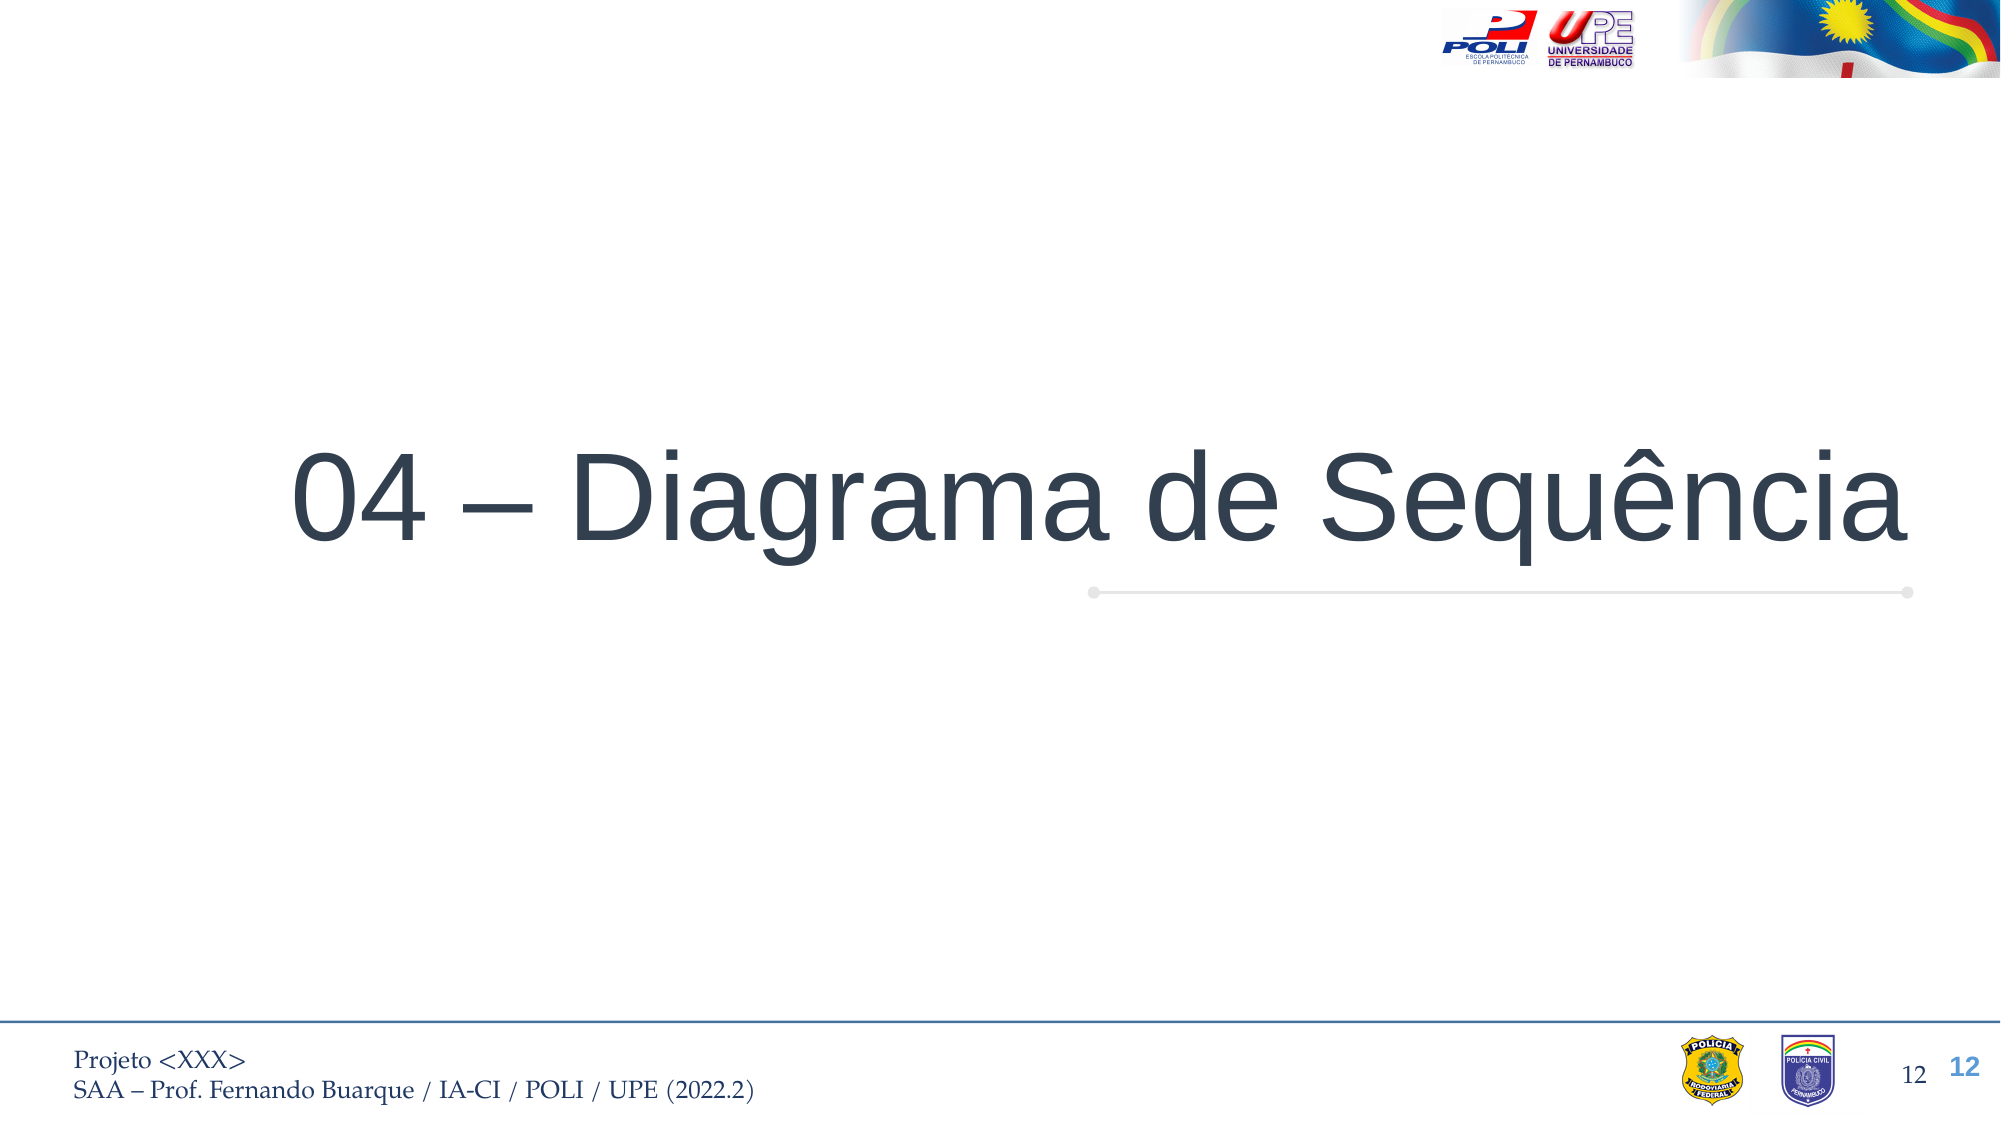

# 04 – Diagrama de Sequência
12